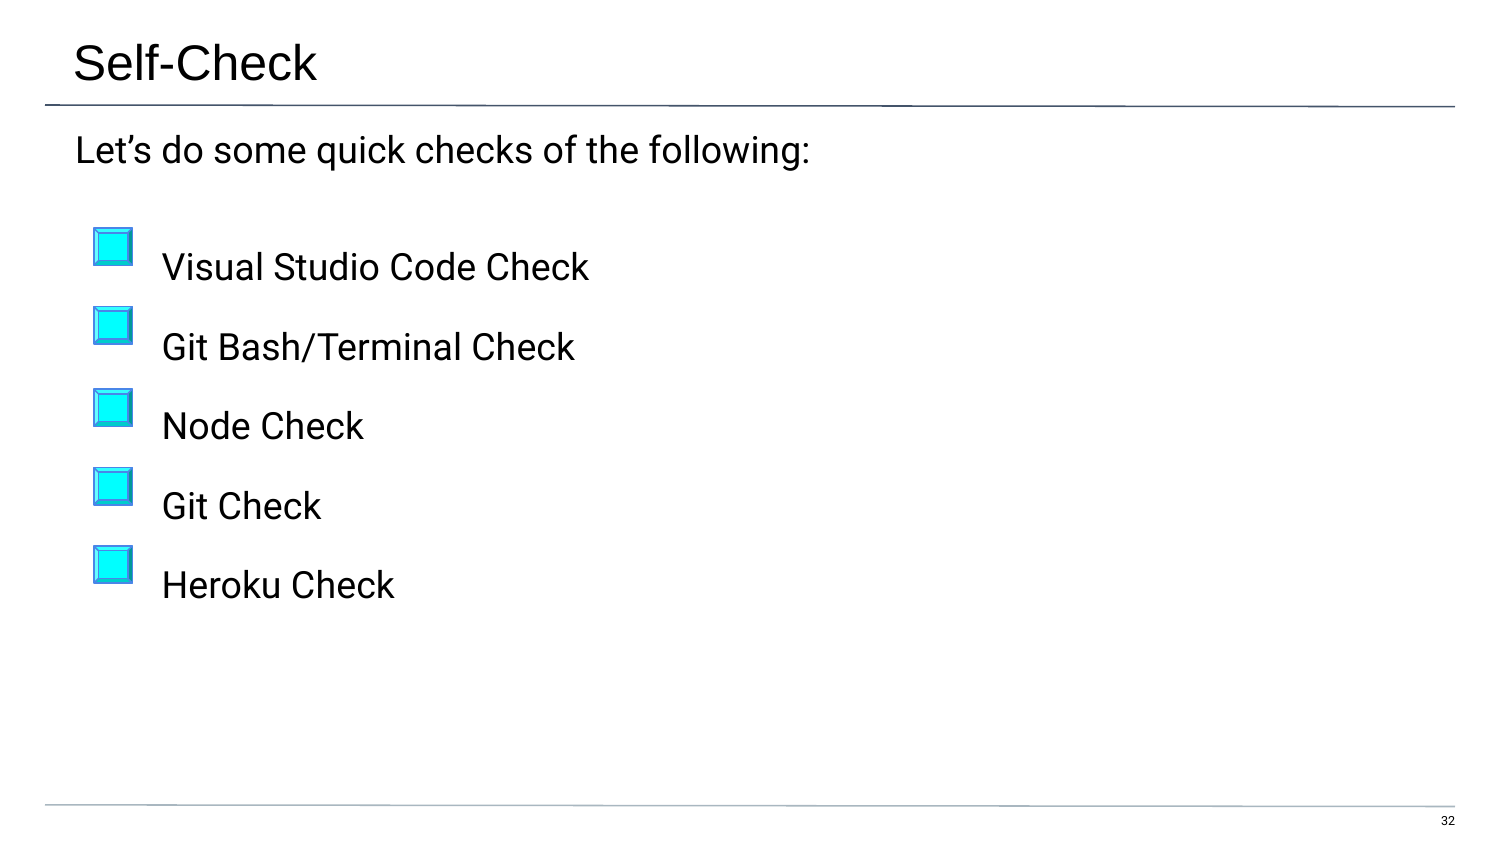

# Self-Check
Let’s do some quick checks of the following:
Visual Studio Code Check
Git Bash/Terminal Check
Node Check
Git Check
Heroku Check